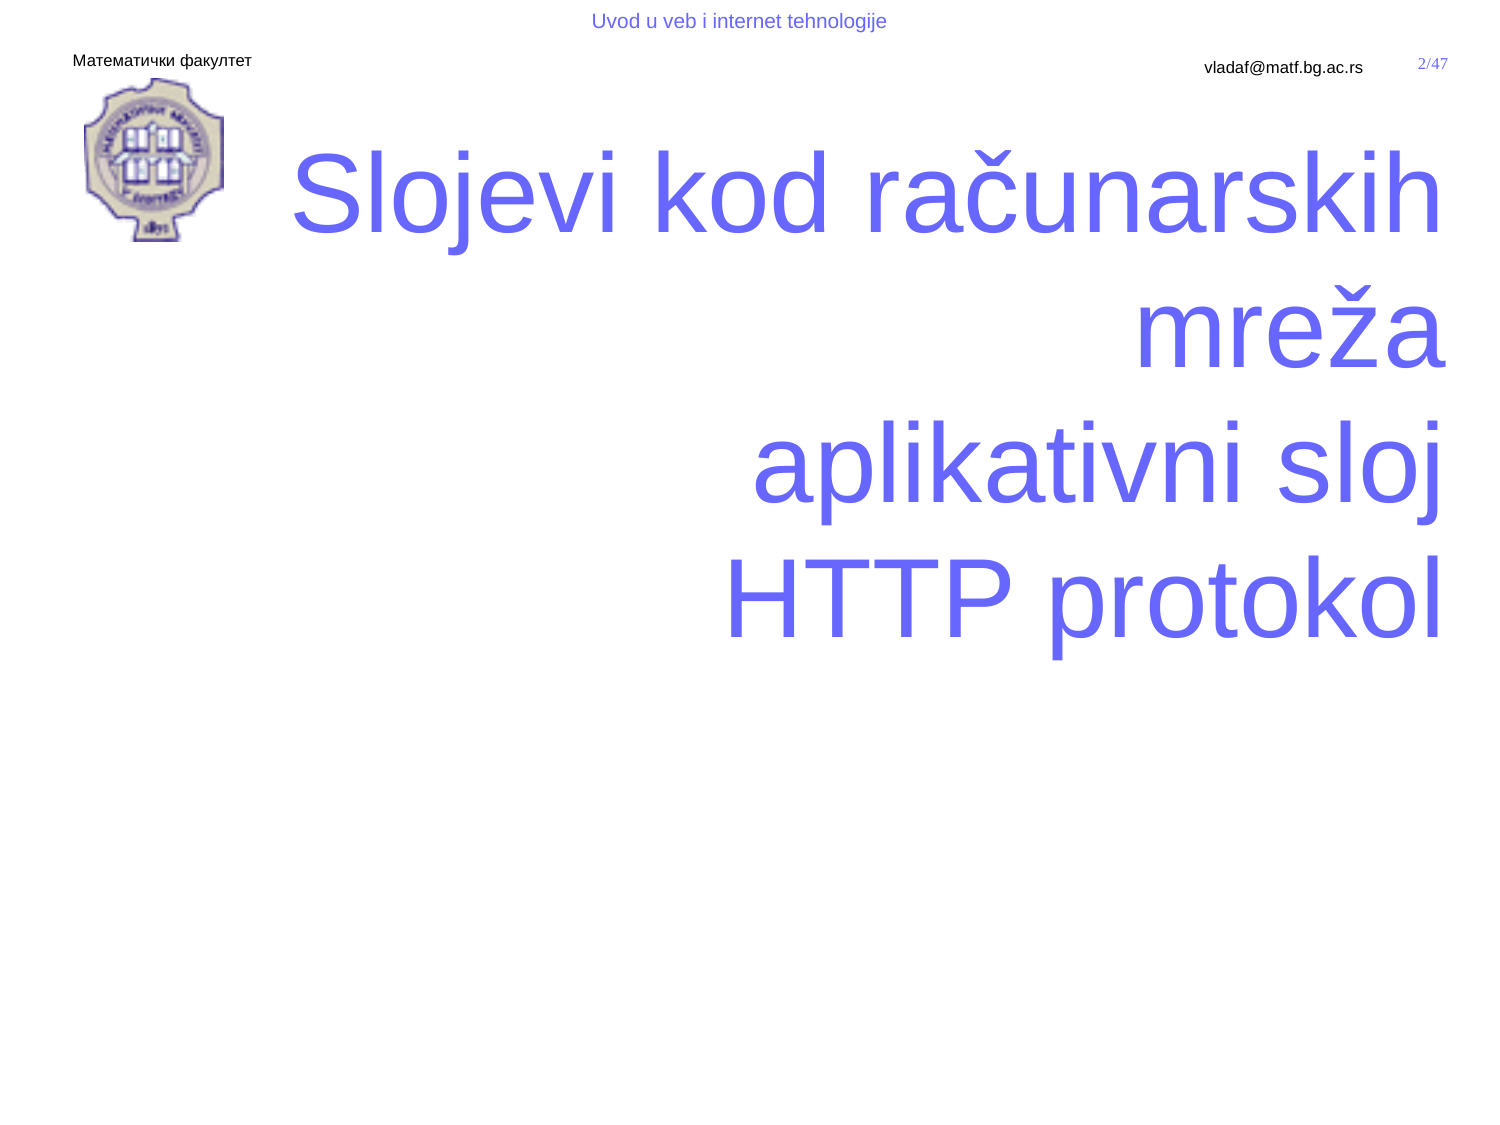

# Slojevi kod računarskih mreža aplikativni sloj HTTP protokol